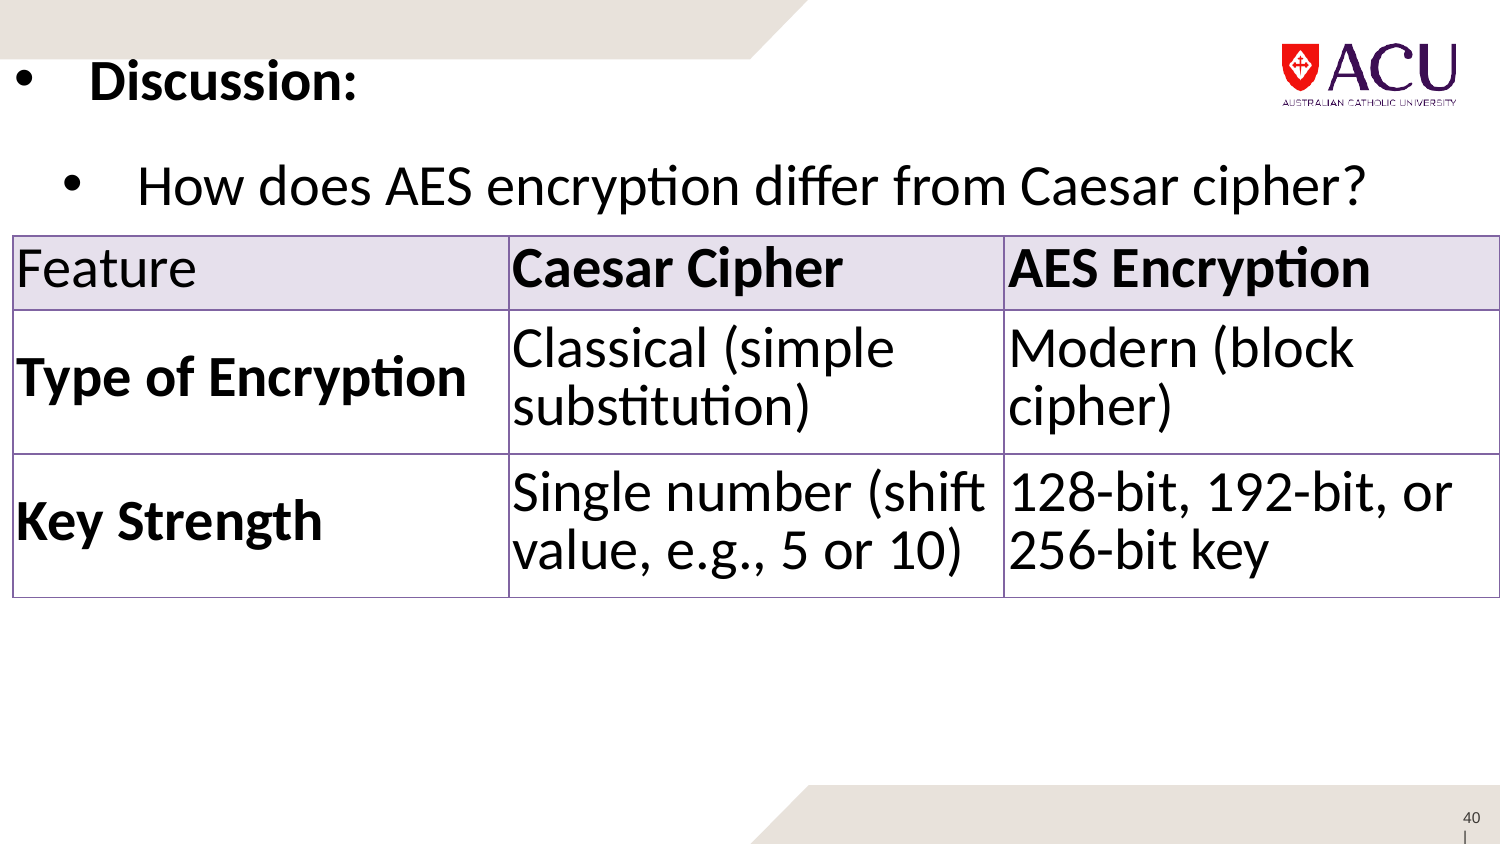

Discussion:
How does AES encryption differ from Caesar cipher?
| Feature | Caesar Cipher | AES Encryption |
| --- | --- | --- |
| Type of Encryption | Classical (simple substitution) | Modern (block cipher) |
| Key Strength | Single number (shift value, e.g., 5 or 10) | 128-bit, 192-bit, or 256-bit key |
40 |